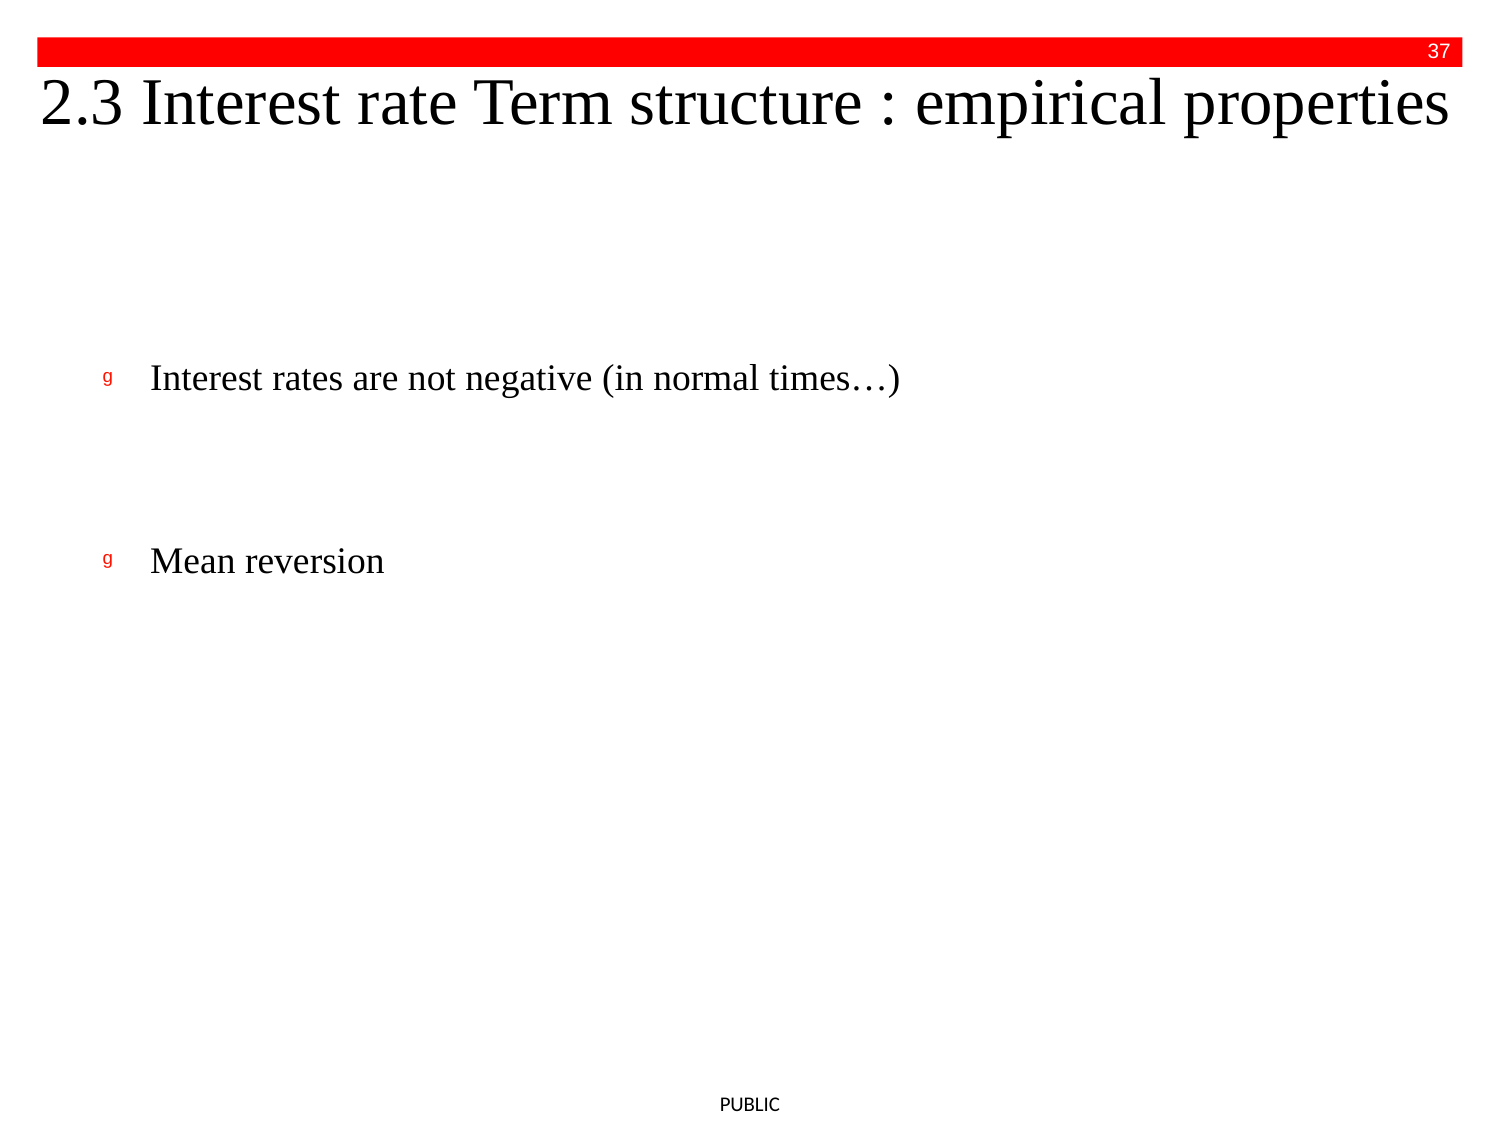

2.3 Interest rate Term structure : empirical properties

Interest rates are not negative (in normal times…)

Mean reversion